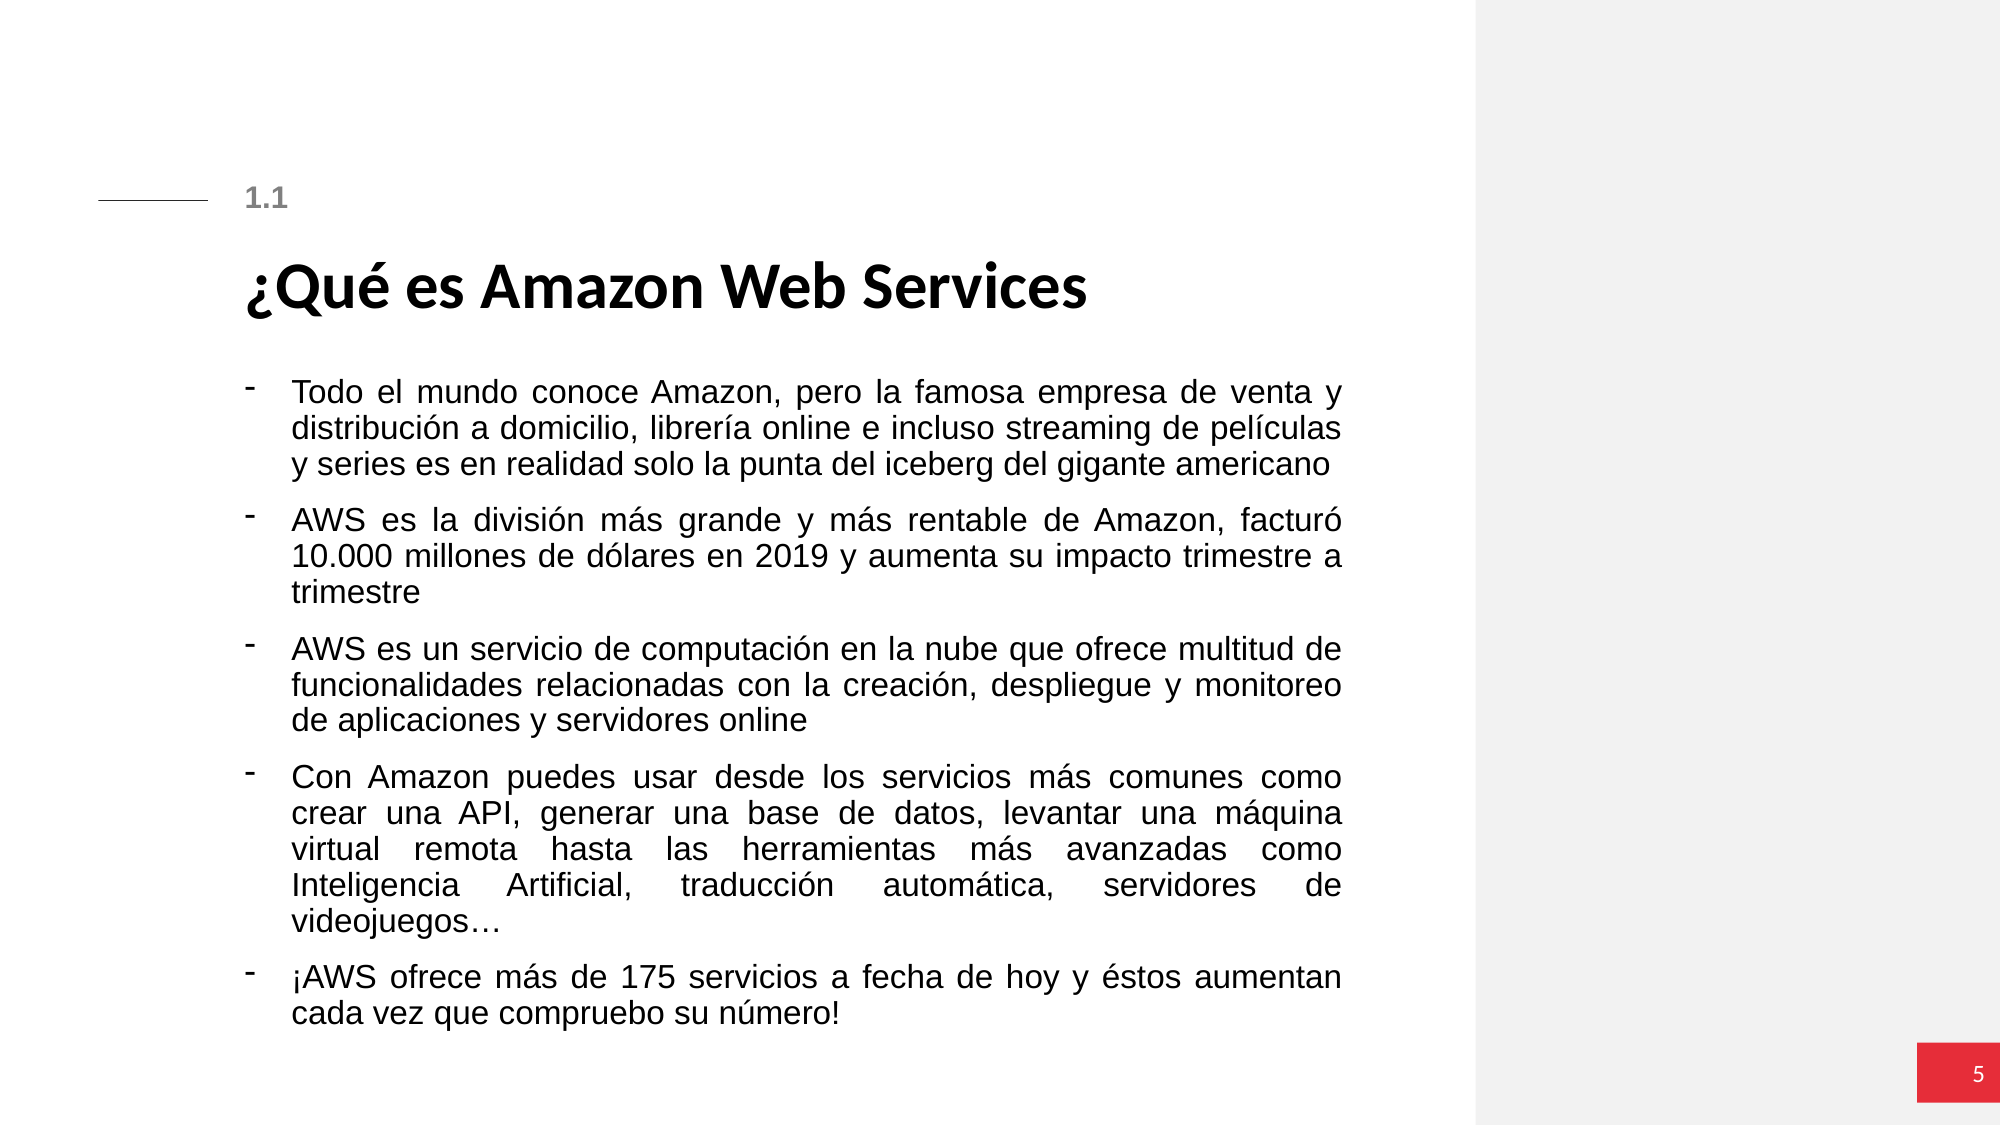

1.1
# ¿Qué es Amazon Web Services
Todo el mundo conoce Amazon, pero la famosa empresa de venta y distribución a domicilio, librería online e incluso streaming de películas y series es en realidad solo la punta del iceberg del gigante americano
AWS es la división más grande y más rentable de Amazon, facturó 10.000 millones de dólares en 2019 y aumenta su impacto trimestre a trimestre
AWS es un servicio de computación en la nube que ofrece multitud de funcionalidades relacionadas con la creación, despliegue y monitoreo de aplicaciones y servidores online
Con Amazon puedes usar desde los servicios más comunes como crear una API, generar una base de datos, levantar una máquina virtual remota hasta las herramientas más avanzadas como Inteligencia Artificial, traducción automática, servidores de videojuegos…
¡AWS ofrece más de 175 servicios a fecha de hoy y éstos aumentan cada vez que compruebo su número!
5